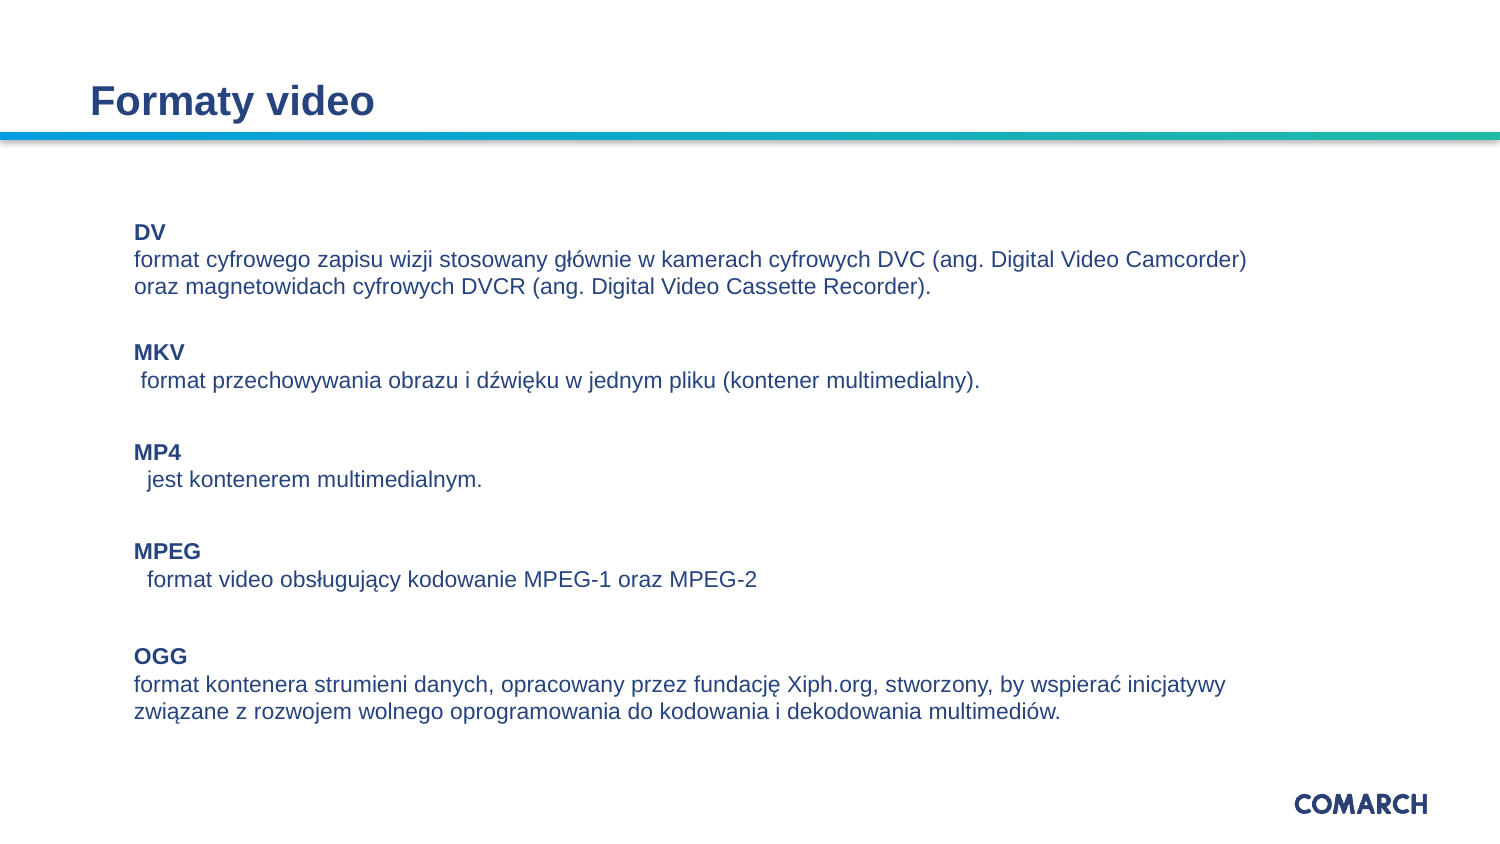

# Formaty video
DV
format cyfrowego zapisu wizji stosowany głównie w kamerach cyfrowych DVC (ang. Digital Video Camcorder)
oraz magnetowidach cyfrowych DVCR (ang. Digital Video Cassette Recorder).
MKV
 format przechowywania obrazu i dźwięku w jednym pliku (kontener multimedialny).
MP4
  jest kontenerem multimedialnym.
MPEG
  format video obsługujący kodowanie MPEG-1 oraz MPEG-2
OGG
format kontenera strumieni danych, opracowany przez fundację Xiph.org, stworzony, by wspierać inicjatywy
związane z rozwojem wolnego oprogramowania do kodowania i dekodowania multimediów.